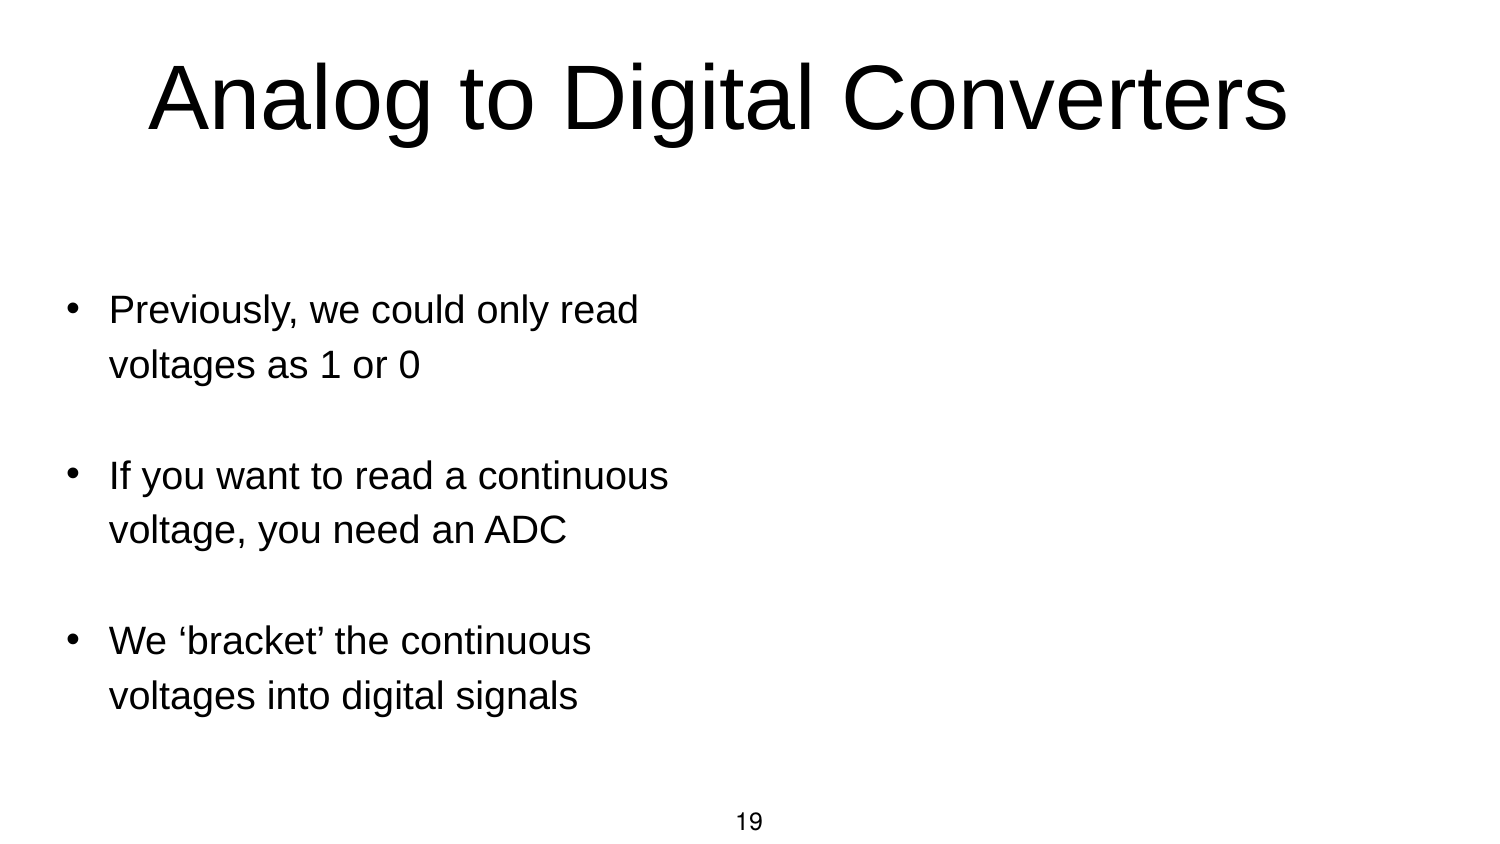

Analog to Digital Converters

Previously, we could only read voltages as 1 or 0
If you want to read a continuous voltage, you need an ADC
We ‘bracket’ the continuous voltages into digital signals

19